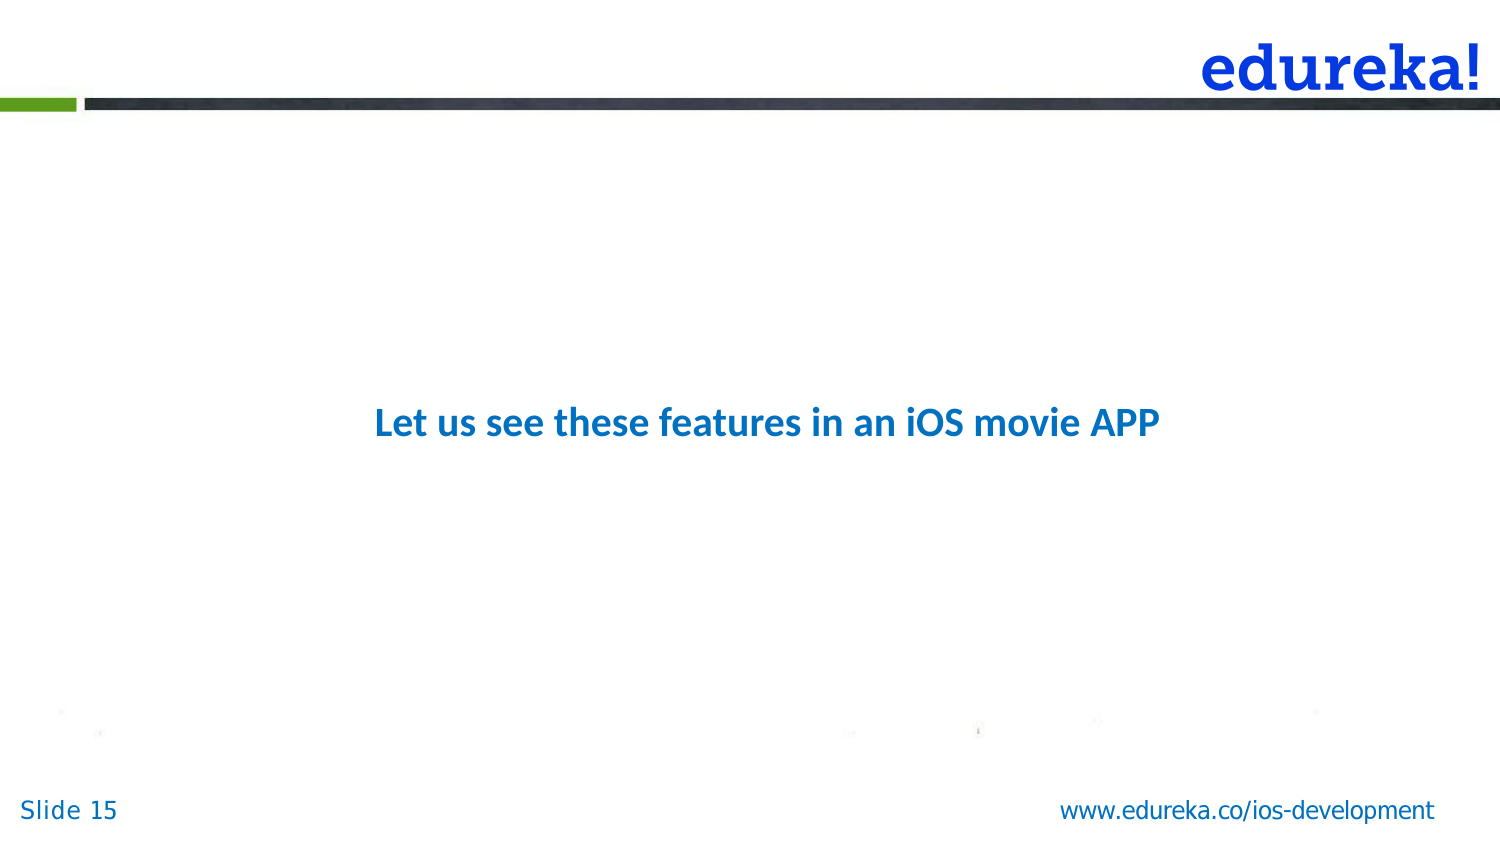

Let us see these features in an iOS movie APP